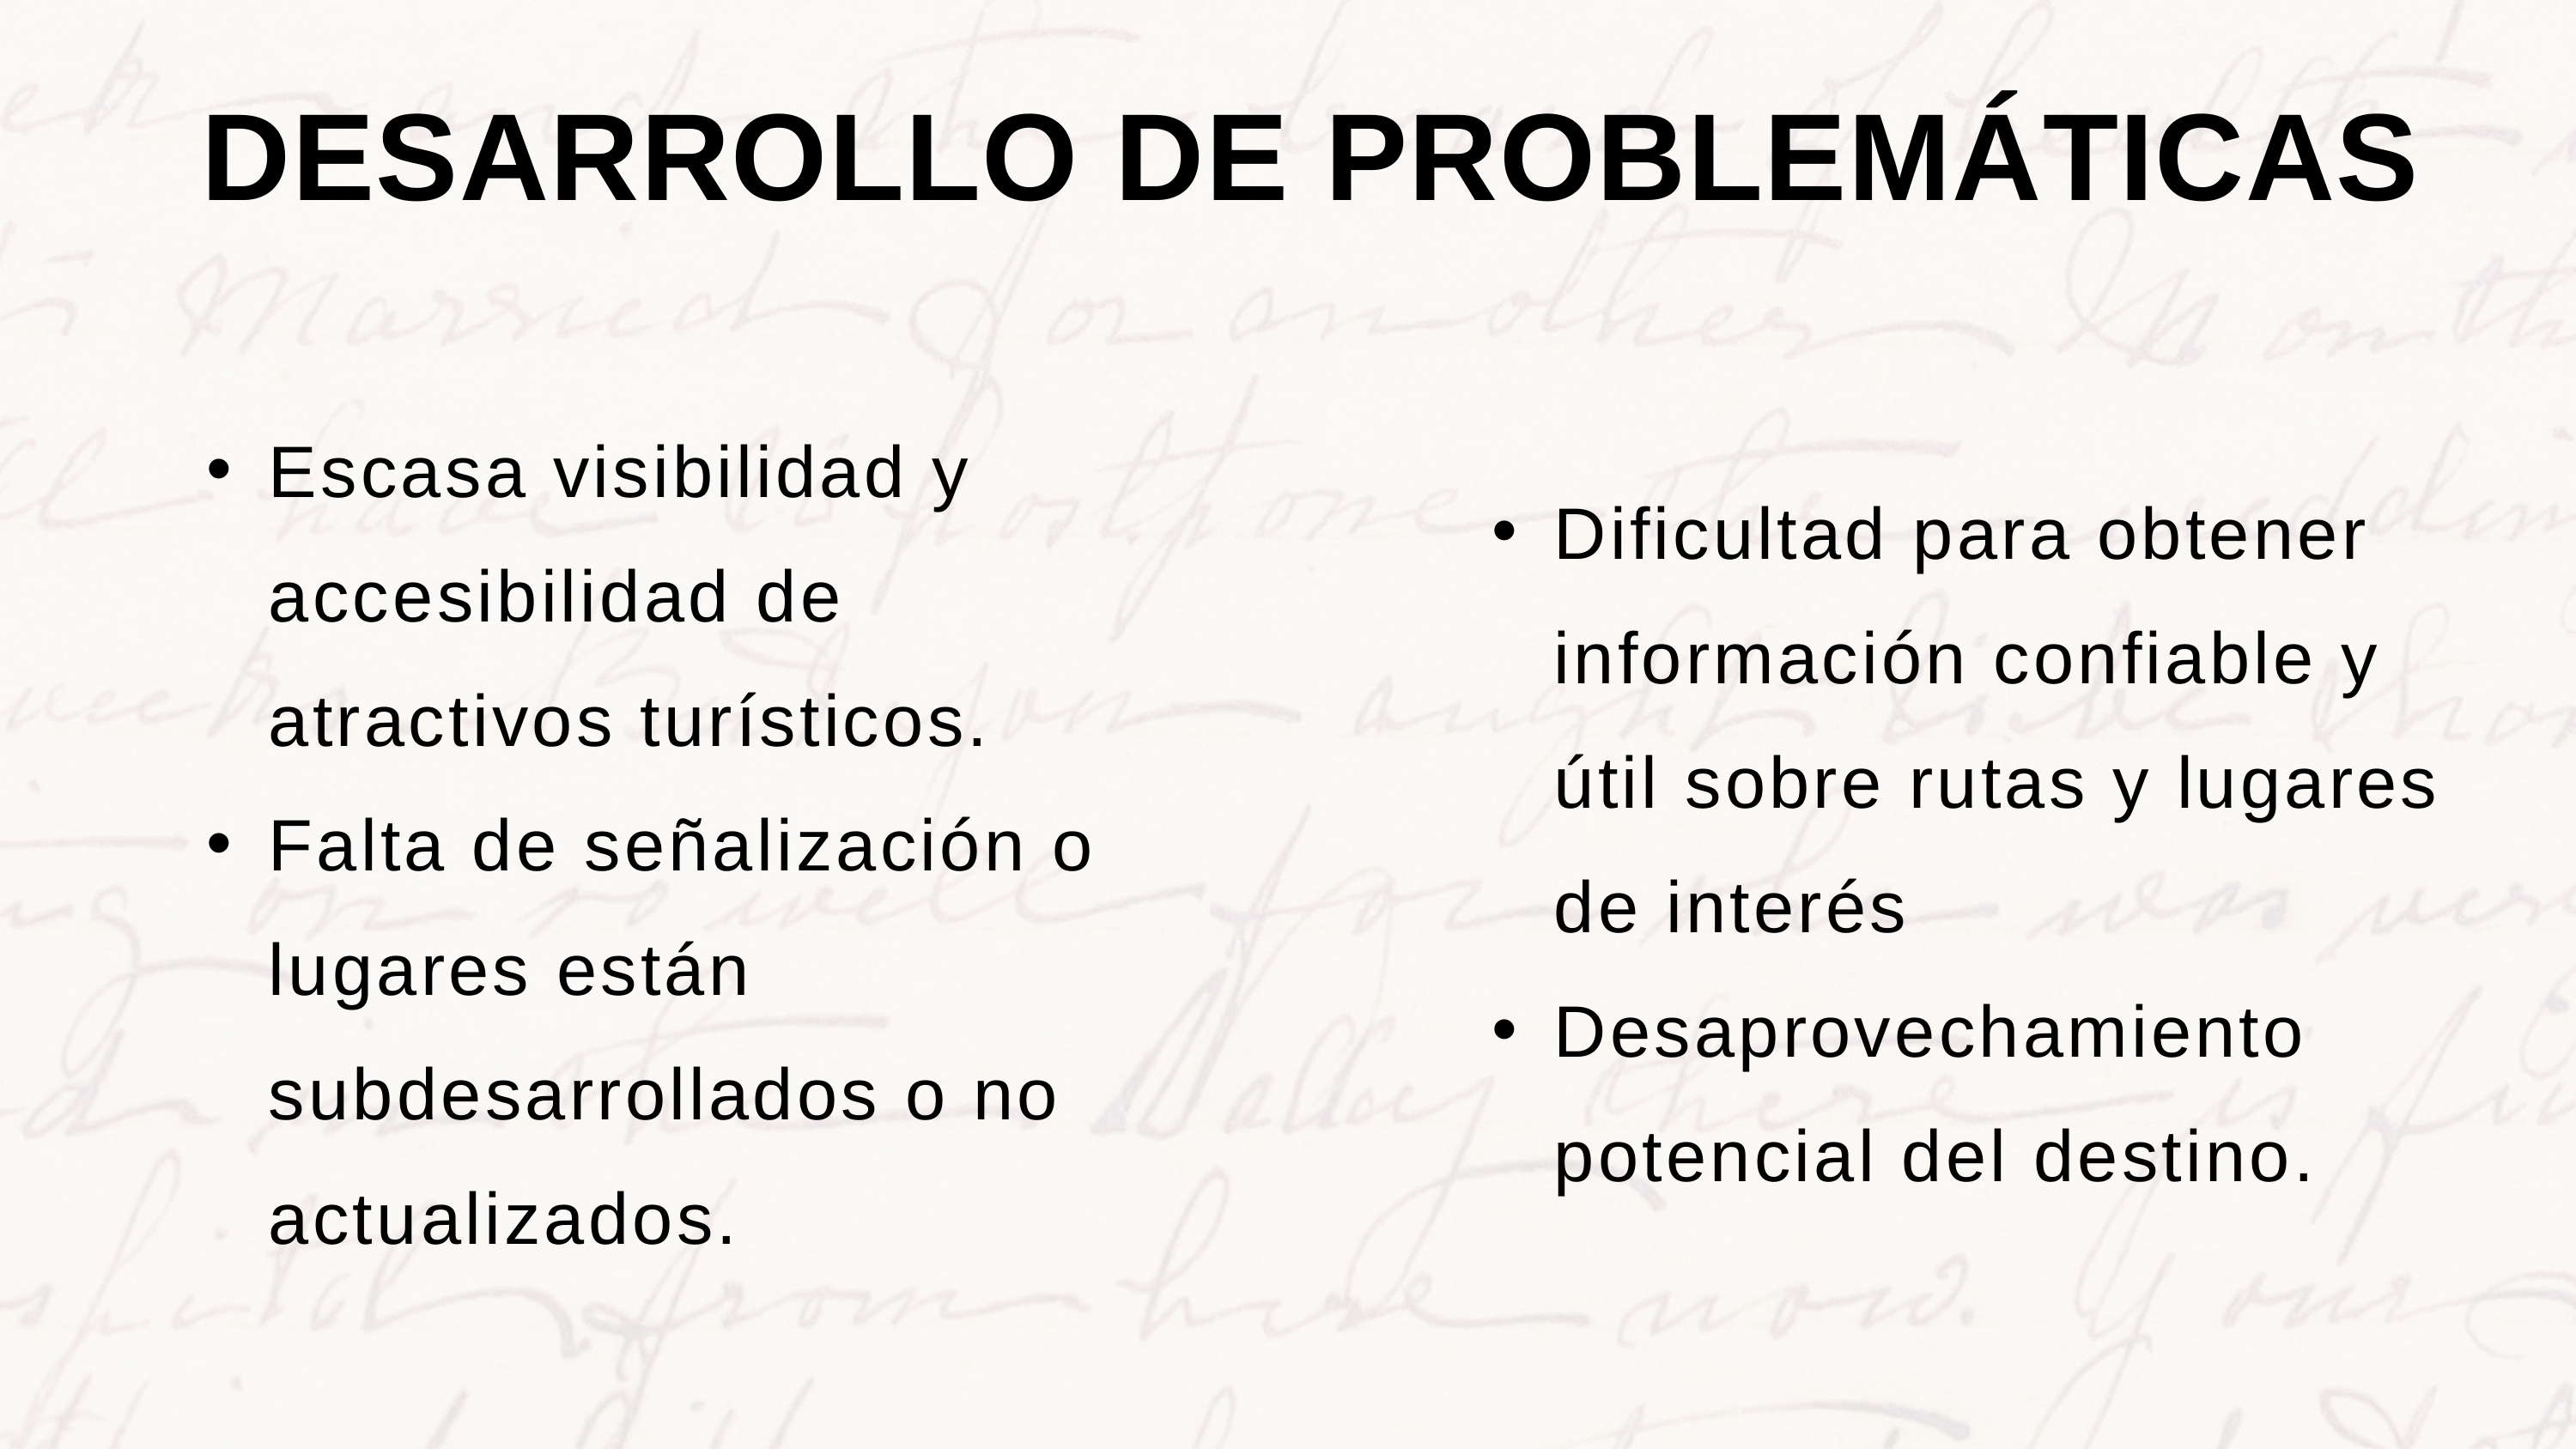

DESARROLLO DE PROBLEMÁTICAS
Escasa visibilidad y accesibilidad de atractivos turísticos.
Falta de señalización o lugares están subdesarrollados o no actualizados.
Dificultad para obtener información confiable y útil sobre rutas y lugares de interés
Desaprovechamiento potencial del destino.